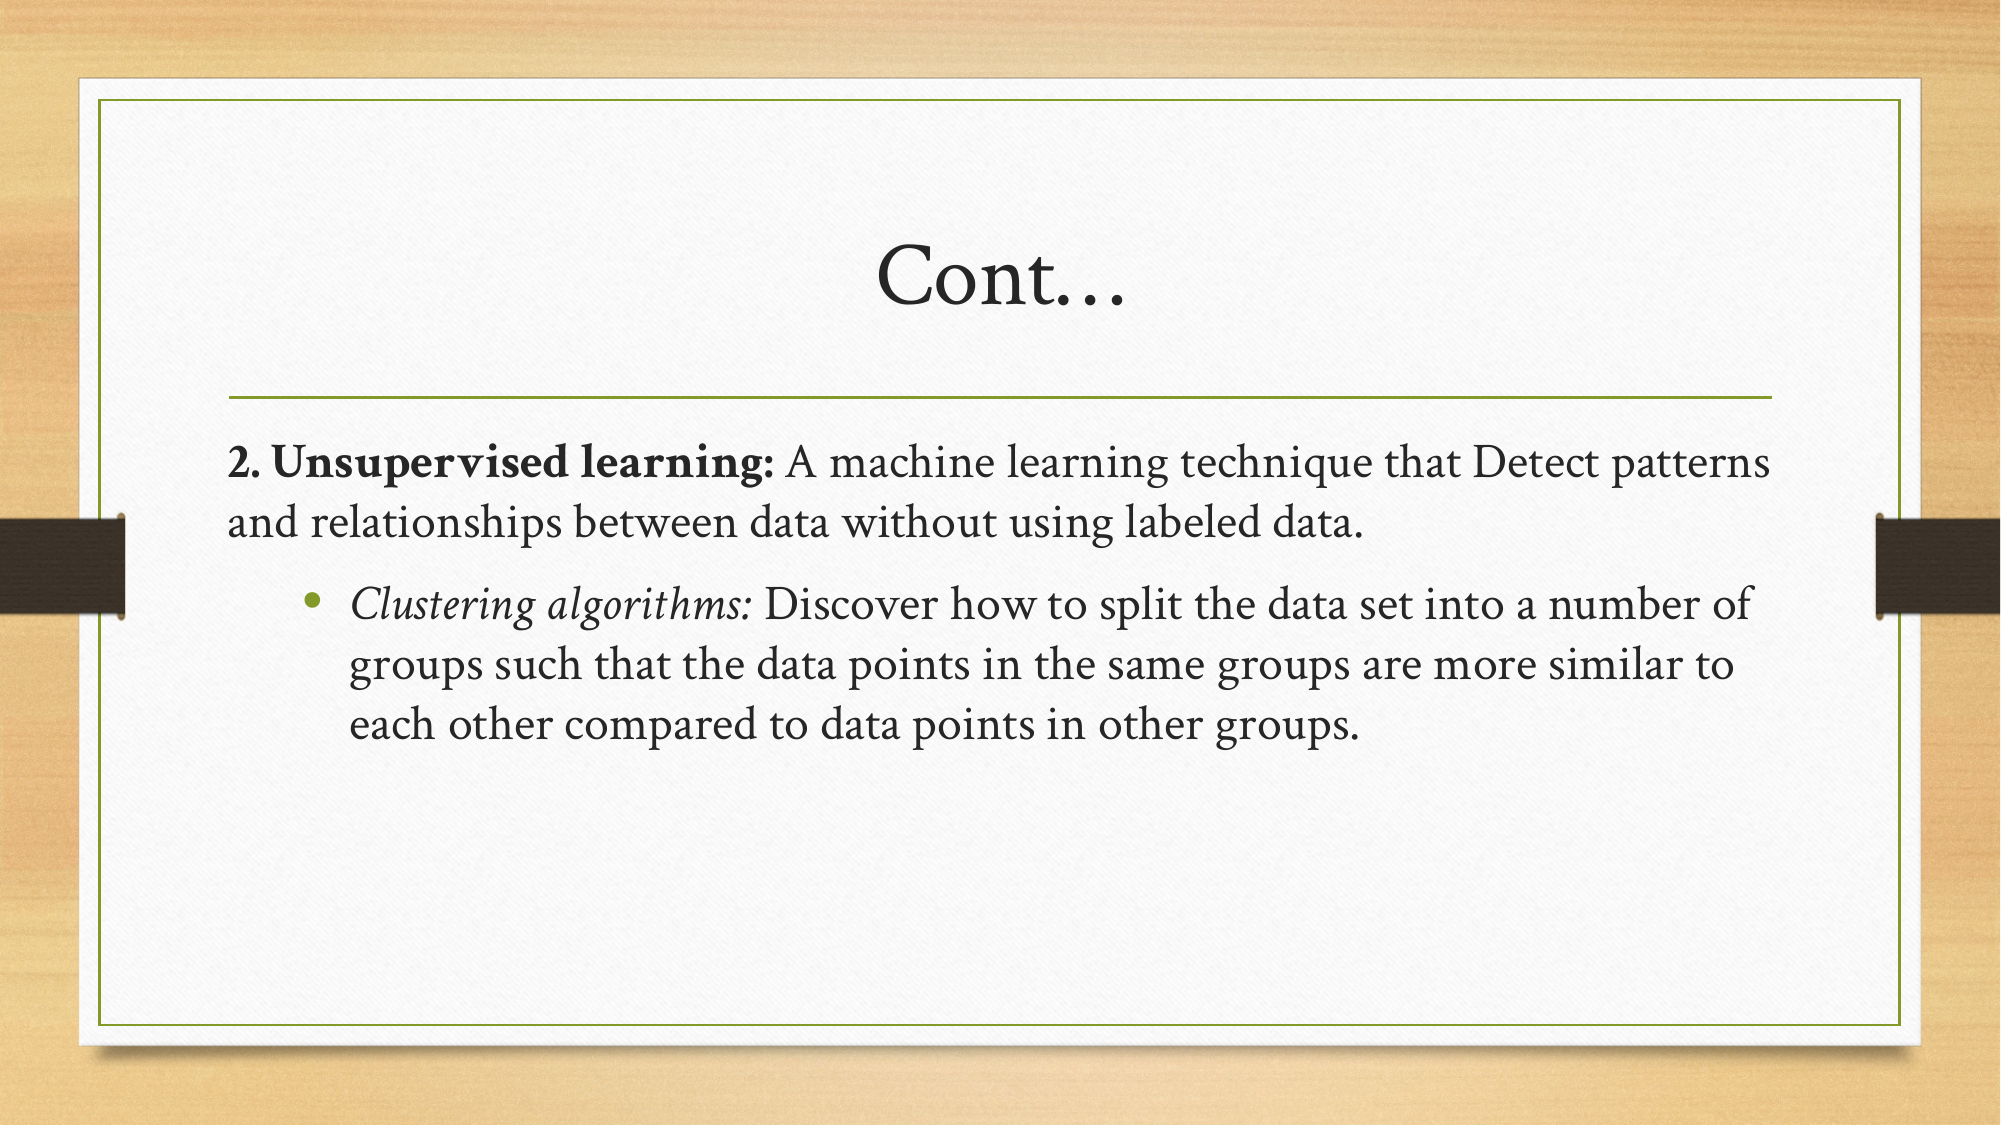

# Cont…
2. Unsupervised learning: A machine learning technique that Detect patterns and relationships between data without using labeled data.
Clustering algorithms: Discover how to split the data set into a number of groups such that the data points in the same groups are more similar to each other compared to data points in other groups.